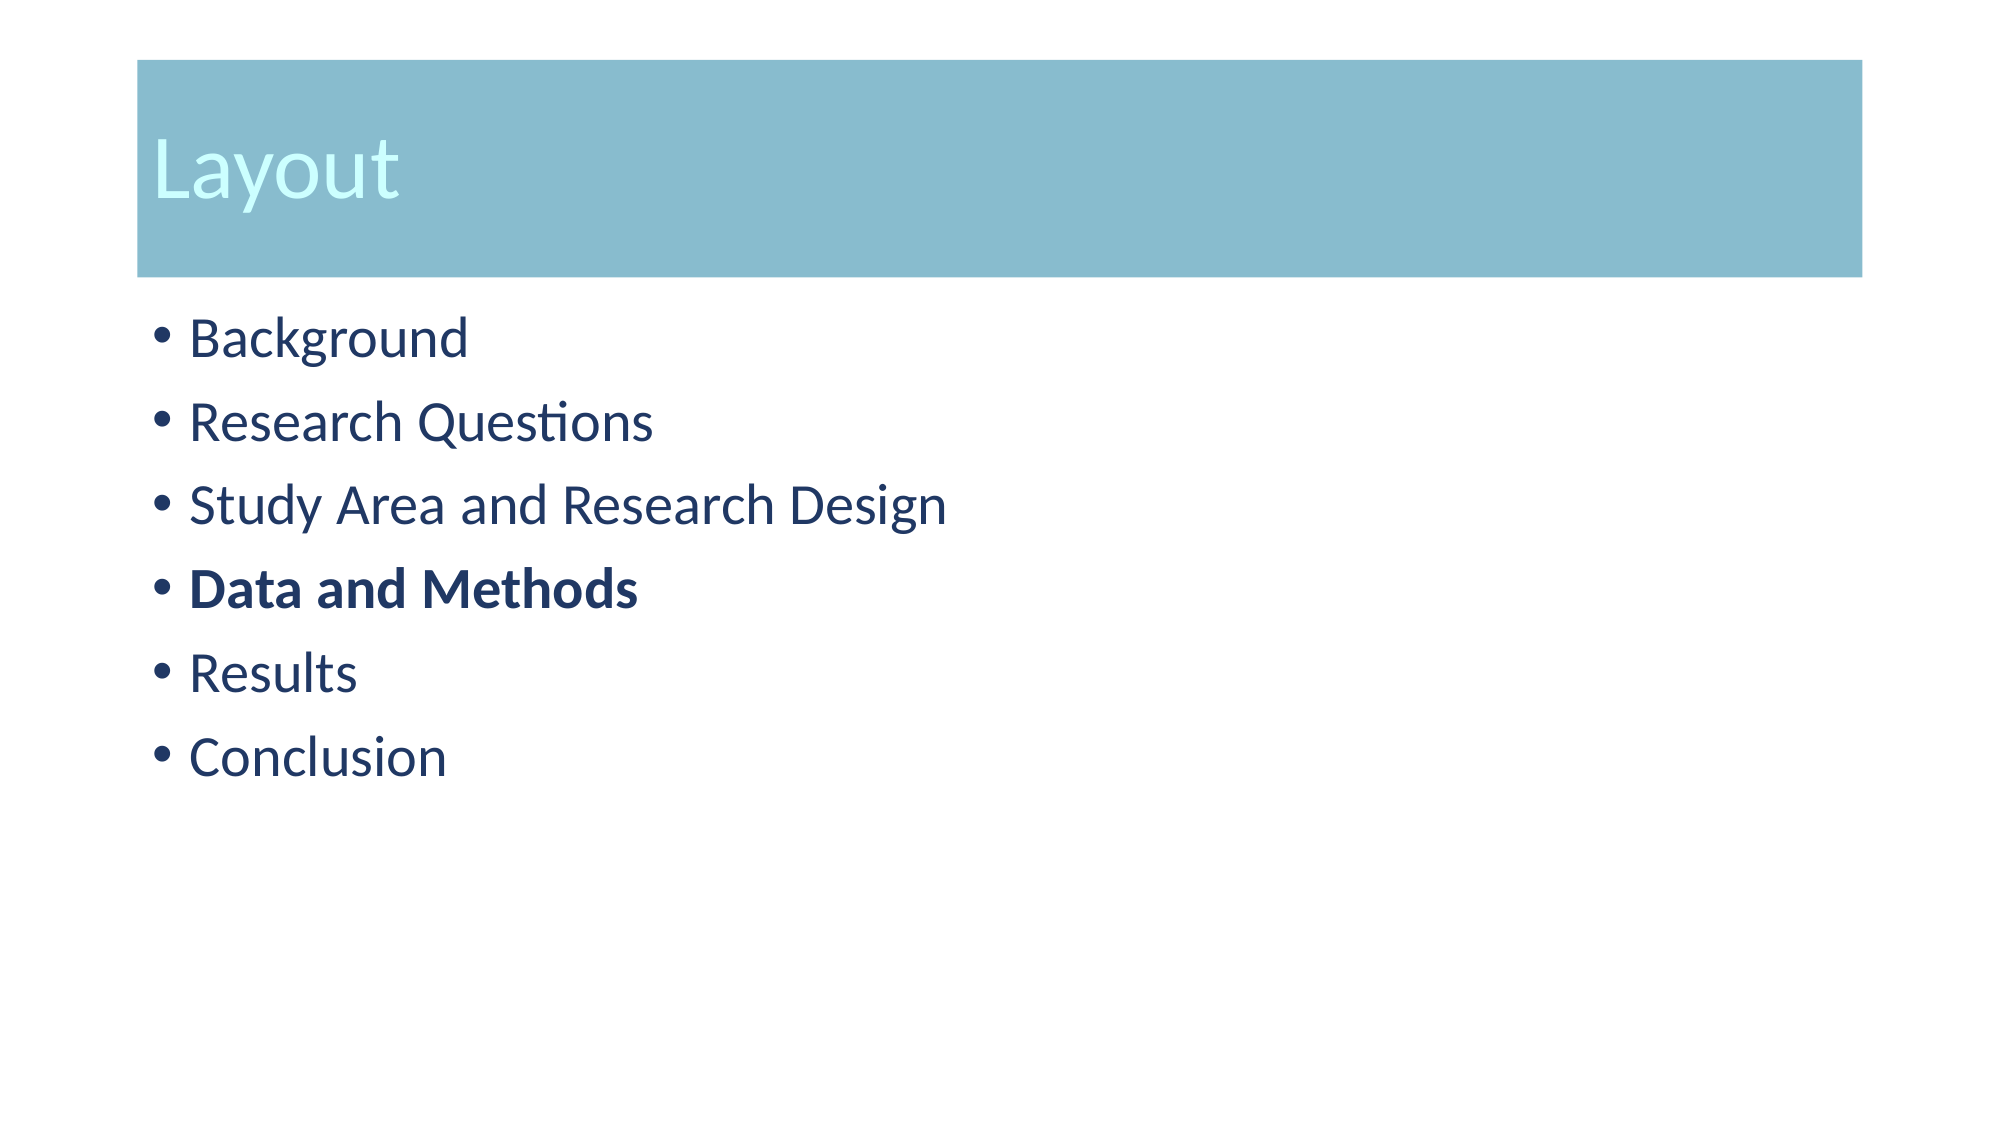

# Layout
Background
Research Questions
Study Area and Research Design
Data and Methods
Results
Conclusion